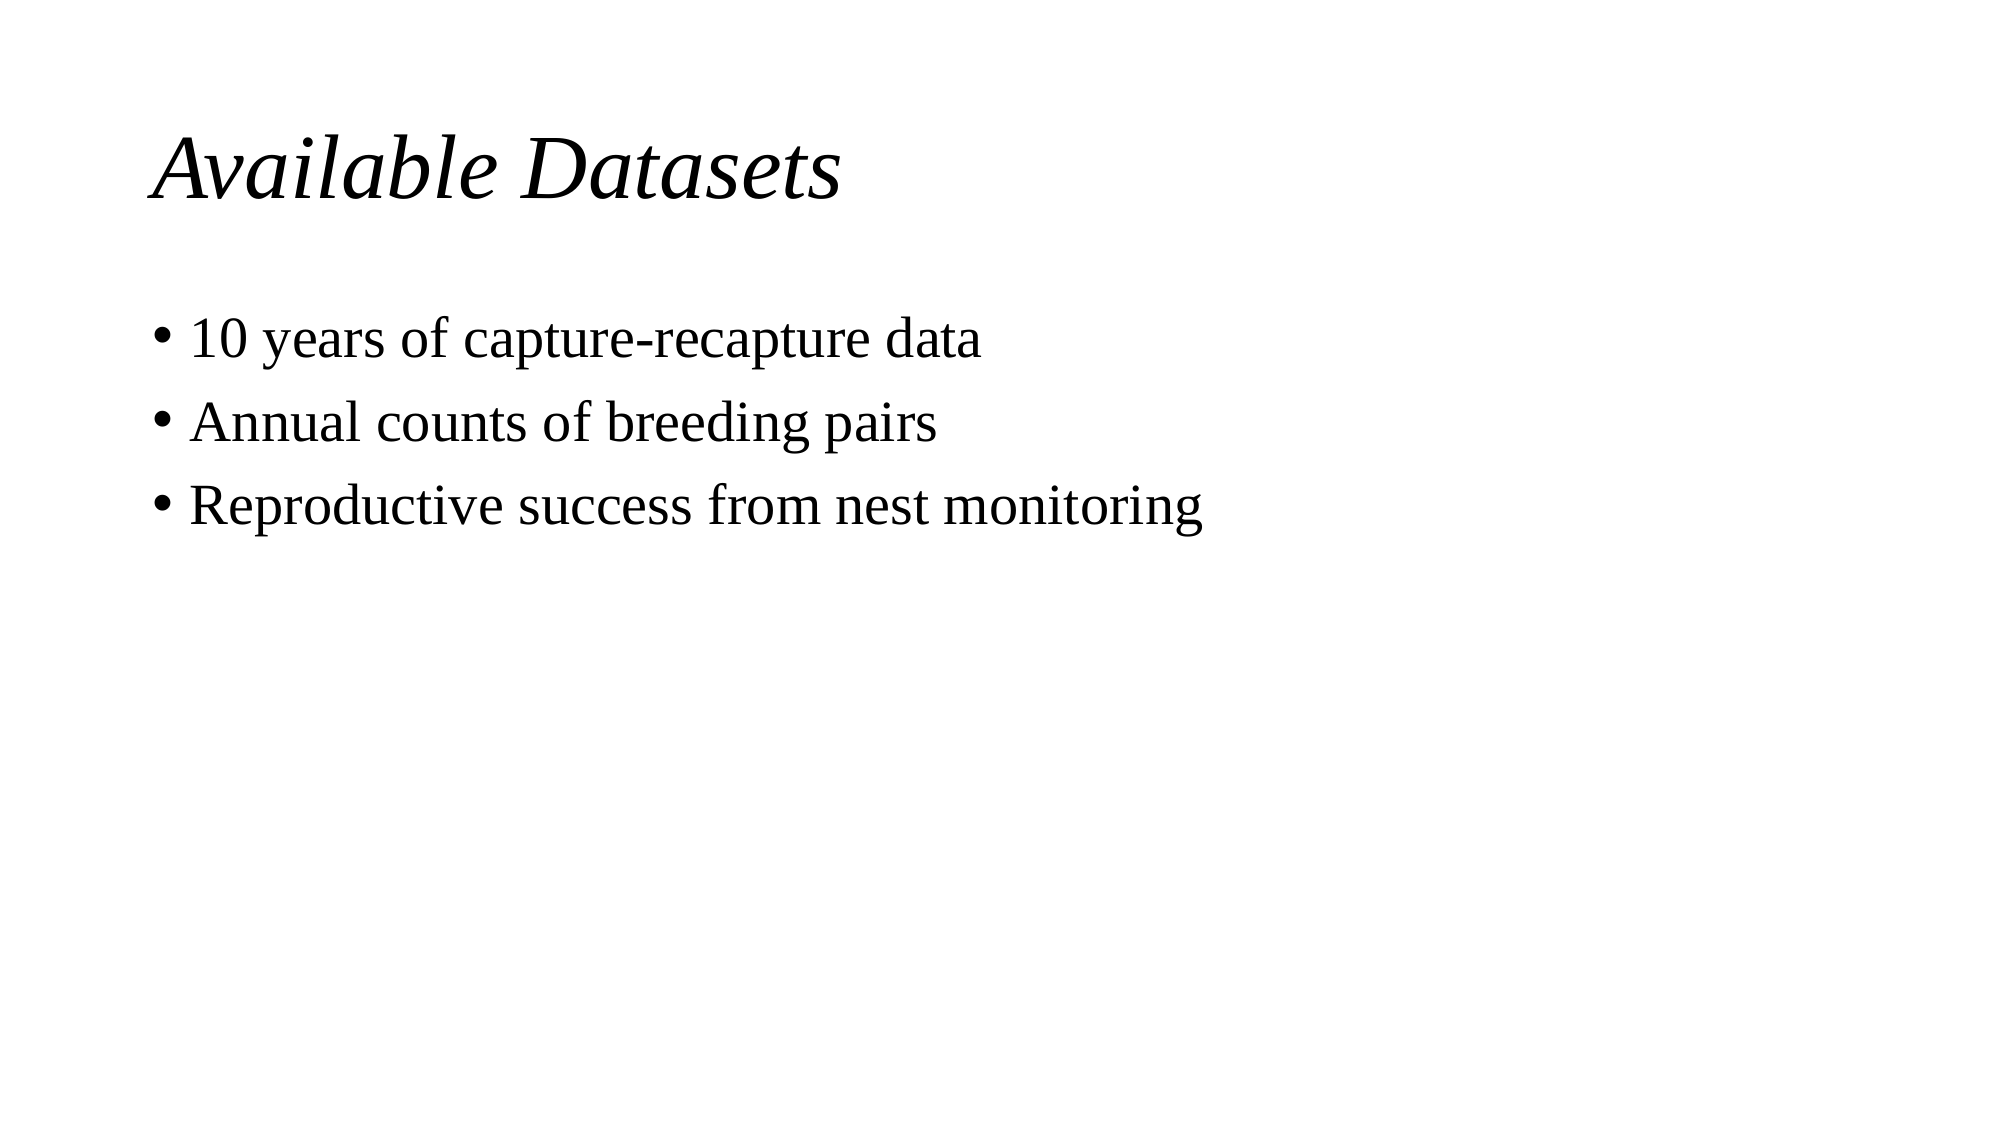

# Available Datasets
10 years of capture-recapture data
Annual counts of breeding pairs
Reproductive success from nest monitoring